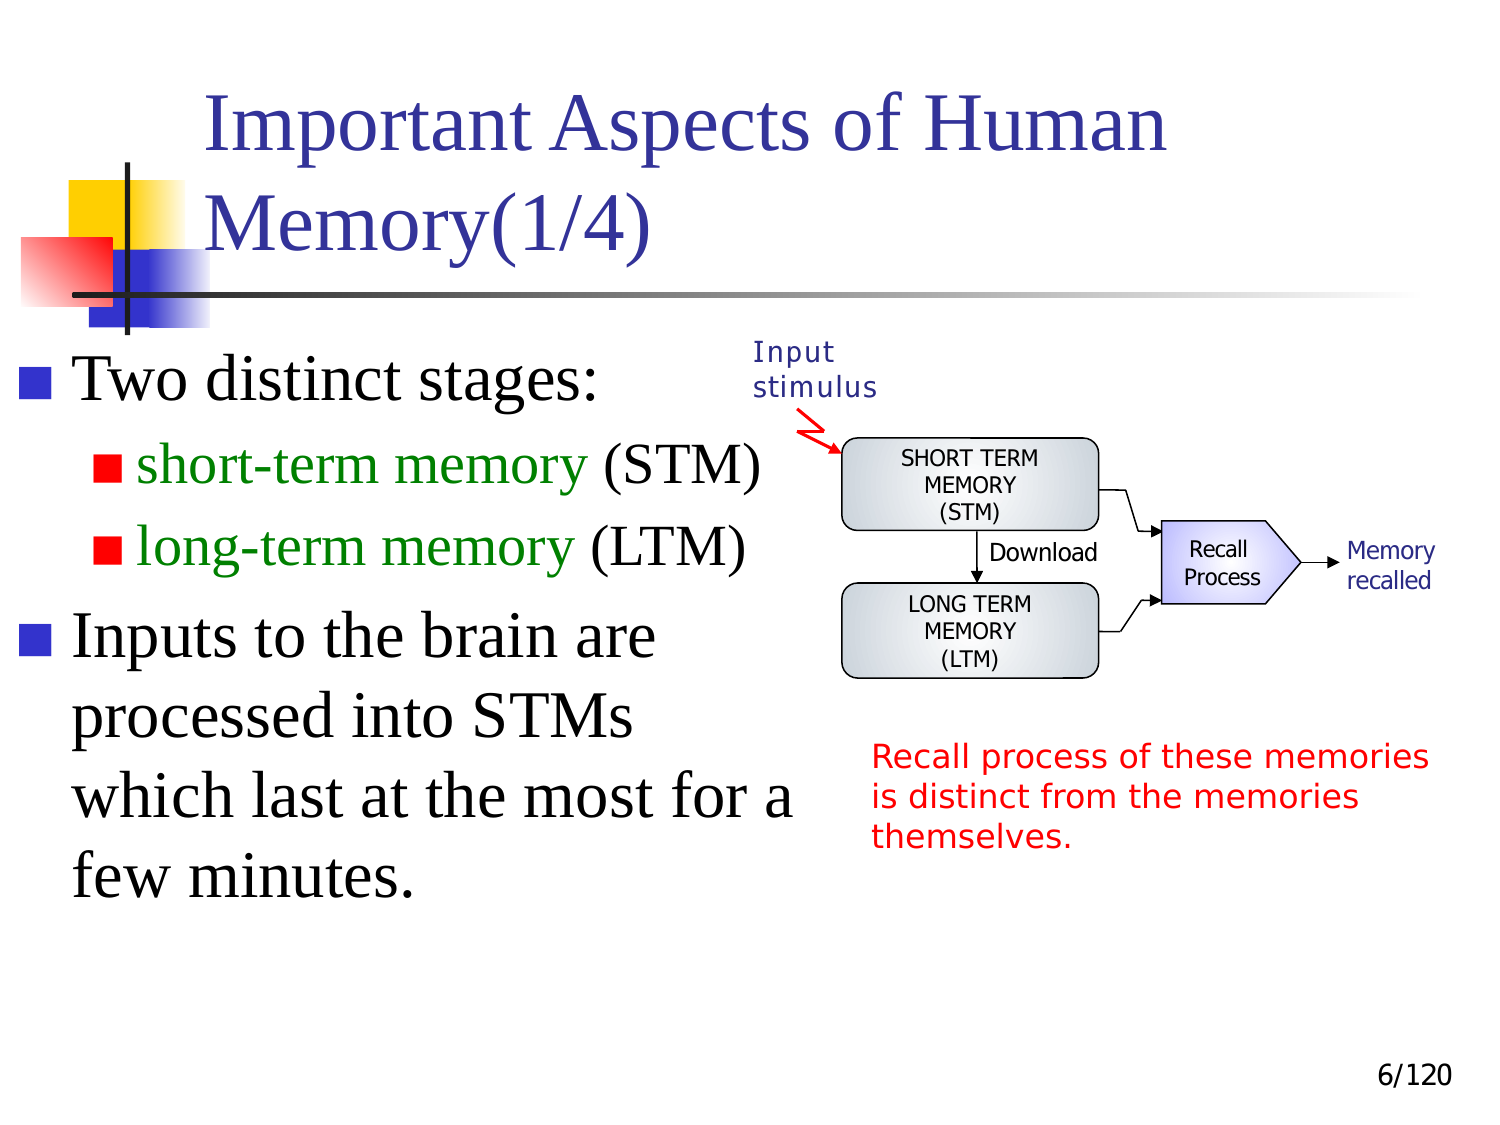

# Important Aspects of Human Memory(1/4)
Two distinct stages:
short-term memory (STM)
long-term memory (LTM)
Inputs to the brain are processed into STMs which last at the most for a few minutes.
Input
stimulus
SHORT TERM MEMORY
(STM)
Recall
Process
Memory
recalled
Download
LONG TERM MEMORY
(LTM)
Recall process of these memories is distinct from the memories themselves.
6/120